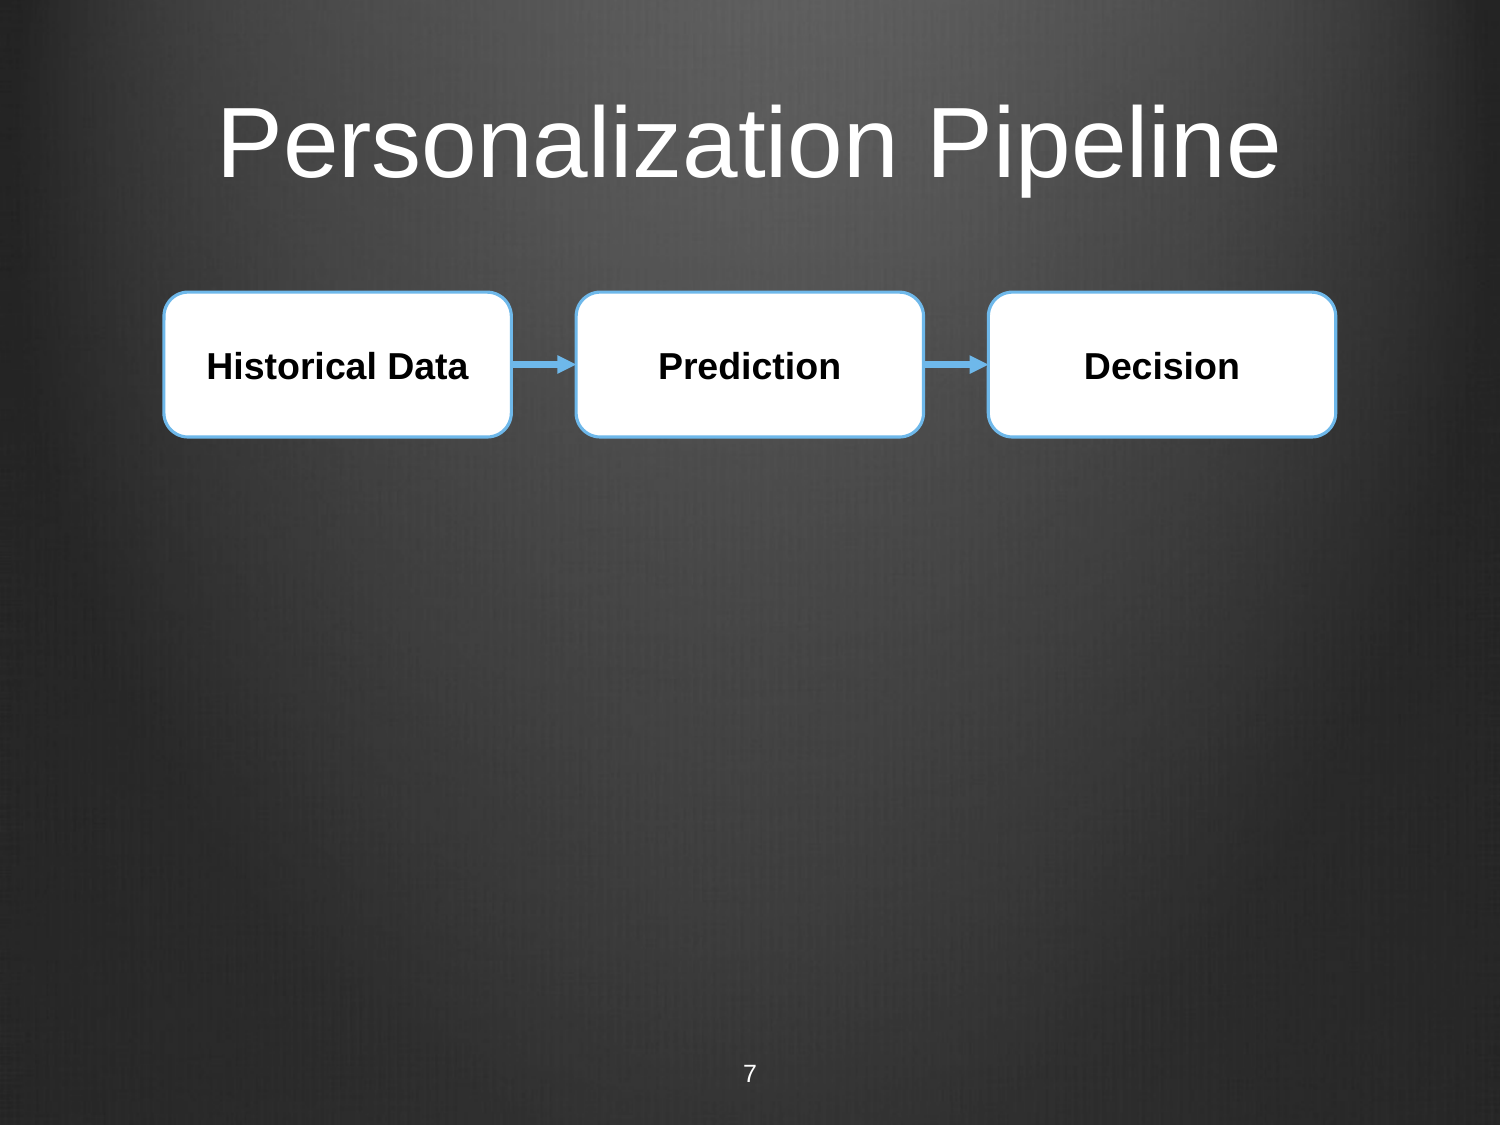

# Personalization Pipeline
Decision
Historical Data
Prediction
7